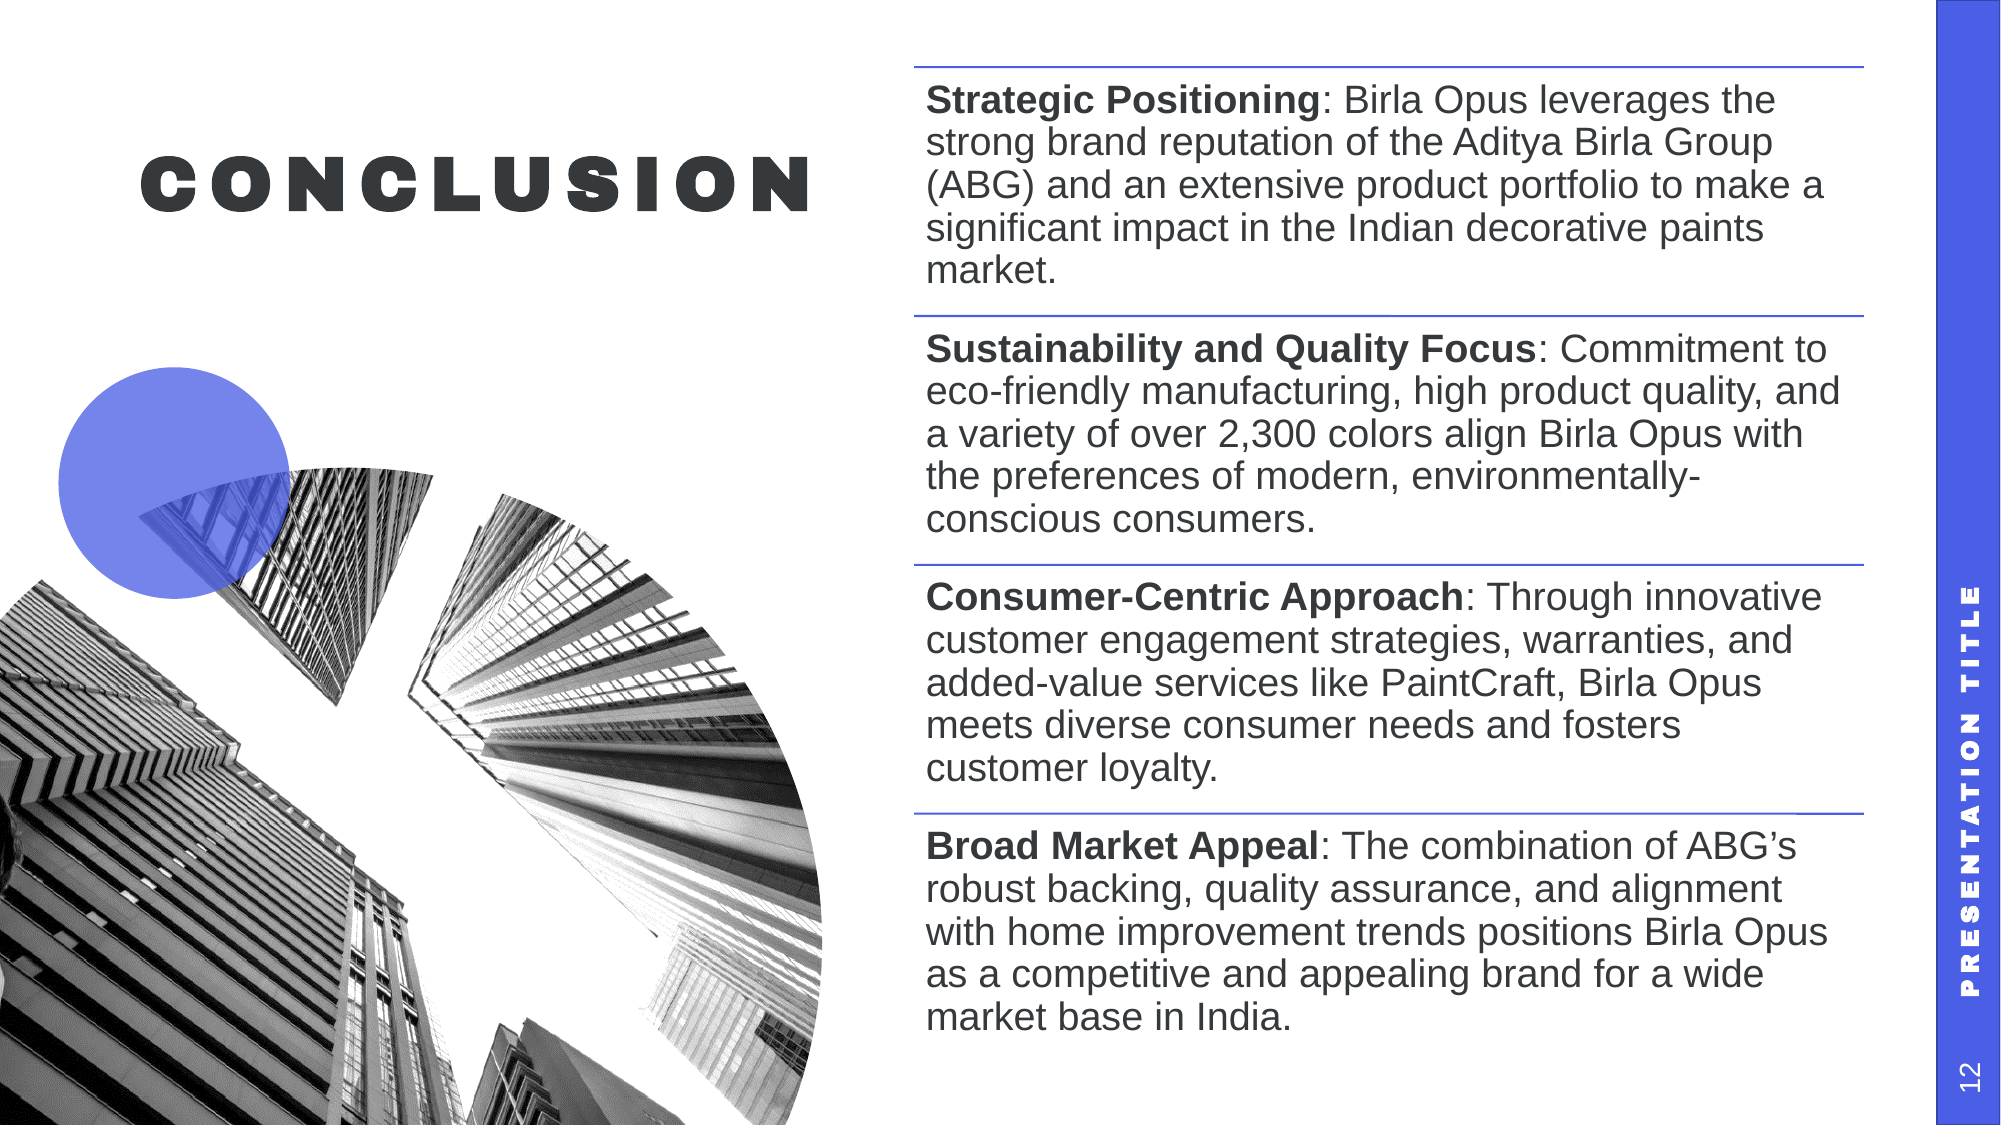

Strategic Positioning: Birla Opus leverages the strong brand reputation of the Aditya Birla Group (ABG) and an extensive product portfolio to make a significant impact in the Indian decorative paints market.
Sustainability and Quality Focus: Commitment to eco-friendly manufacturing, high product quality, and a variety of over 2,300 colors align Birla Opus with the preferences of modern, environmentally-conscious consumers.
Consumer-Centric Approach: Through innovative customer engagement strategies, warranties, and added-value services like PaintCraft, Birla Opus meets diverse consumer needs and fosters customer loyalty.
Broad Market Appeal: The combination of ABG’s robust backing, quality assurance, and alignment with home improvement trends positions Birla Opus as a competitive and appealing brand for a wide market base in India.
# Conclusion
Presentation Title
12